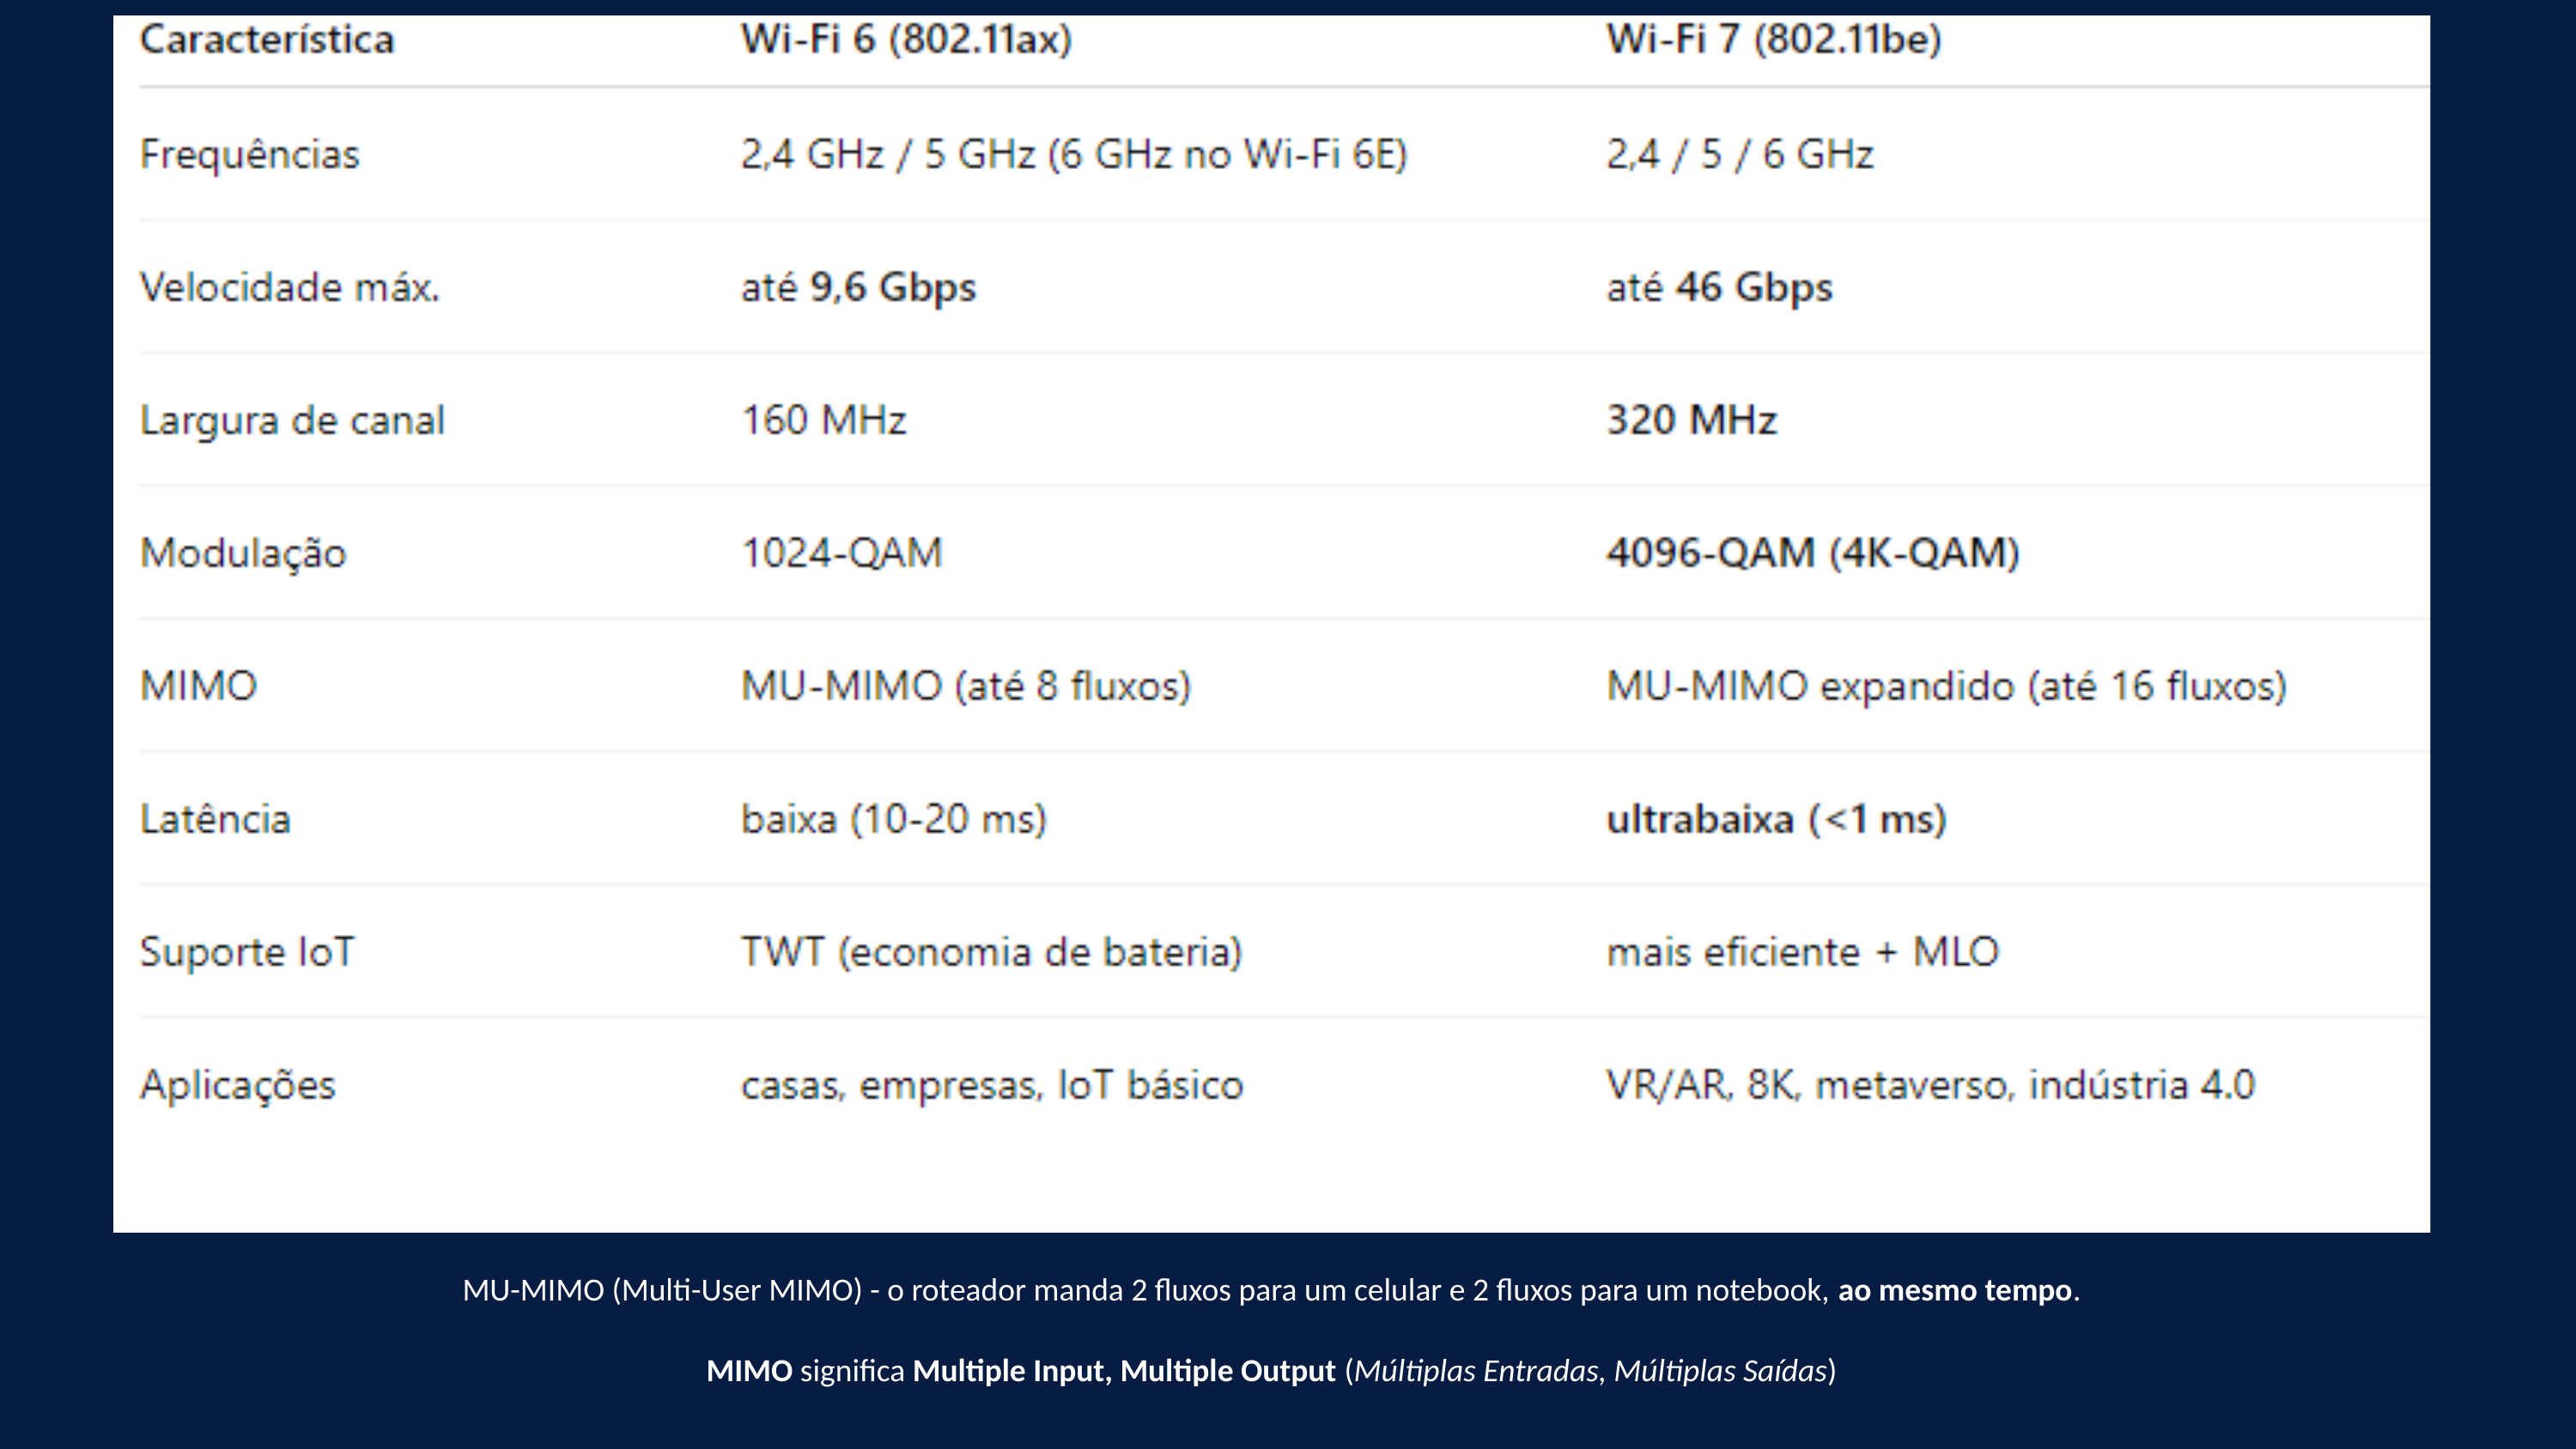

MU-MIMO (Multi-User MIMO) - o roteador manda 2 fluxos para um celular e 2 fluxos para um notebook, ao mesmo tempo.
MIMO significa Multiple Input, Multiple Output (Múltiplas Entradas, Múltiplas Saídas)